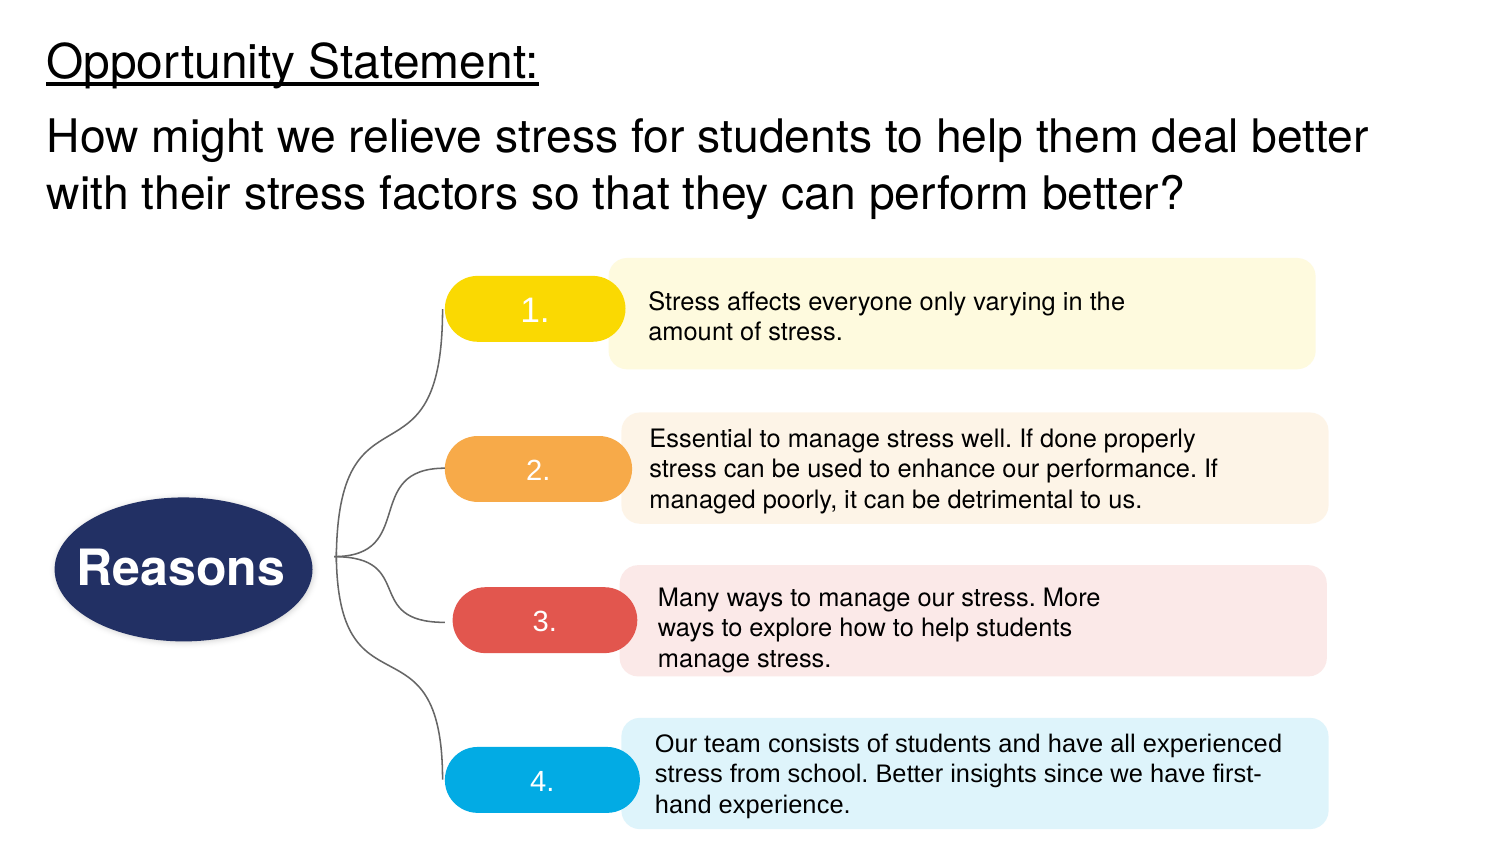

Opportunity Statement:
# How might we relieve stress for students to help them deal better with their stress factors so that they can perform better?

1.
Stress affects everyone only varying in the amount of stress.
Essential to manage stress well. If done properly stress can be used to enhance our performance. If managed poorly, it can be detrimental to us.
2.

Reasons

Many ways to manage our stress. More ways to explore how to help students manage stress.
3.
Our team consists of students and have all experienced stress from school. Better insights since we have first-hand experience.
4.